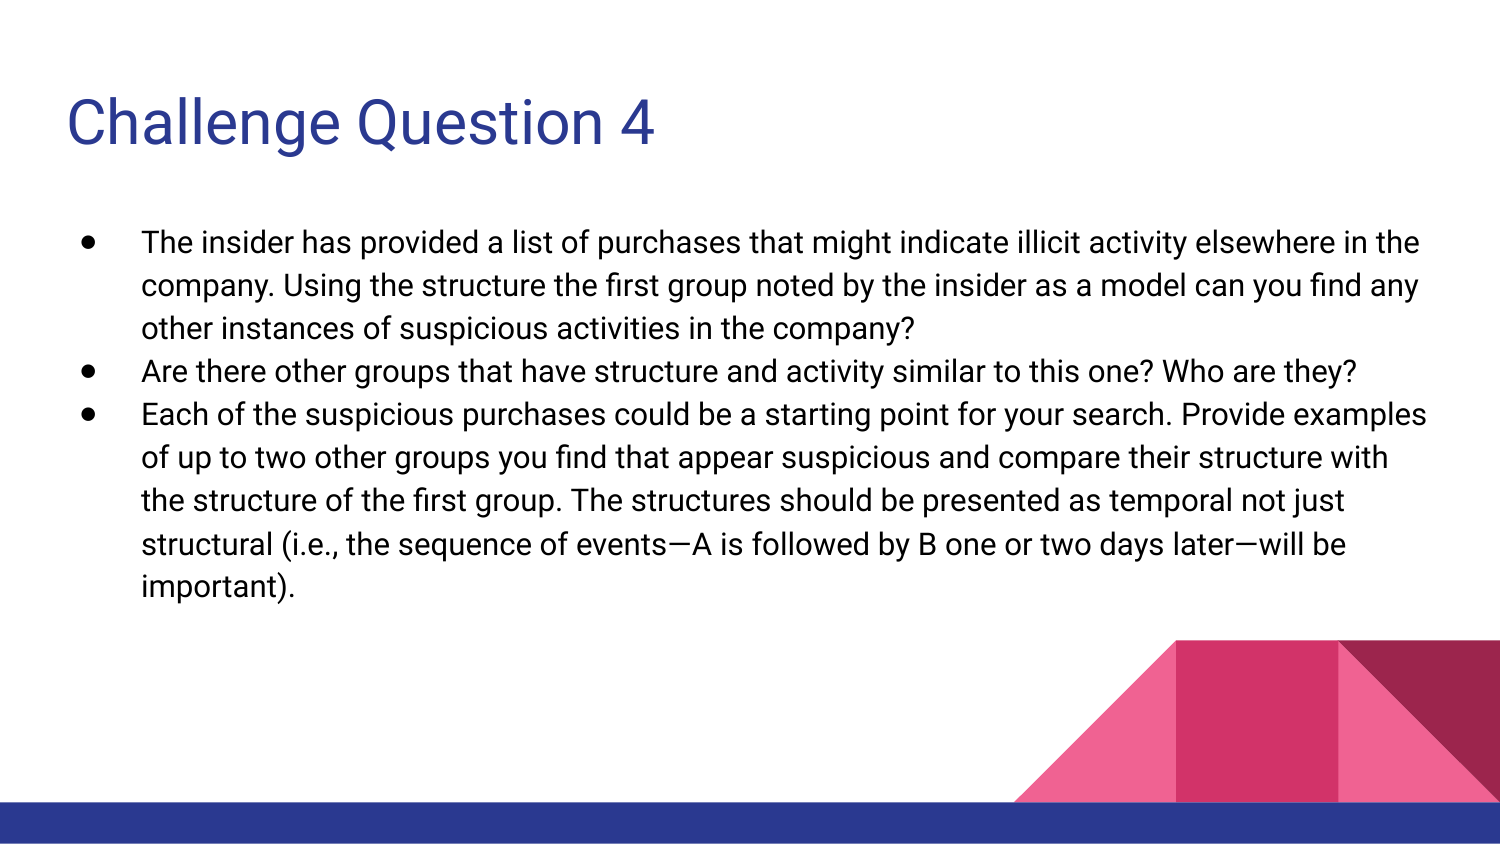

# Challenge Question 4
The insider has provided a list of purchases that might indicate illicit activity elsewhere in the company. Using the structure the first group noted by the insider as a model can you find any other instances of suspicious activities in the company?
Are there other groups that have structure and activity similar to this one? Who are they?
Each of the suspicious purchases could be a starting point for your search. Provide examples of up to two other groups you find that appear suspicious and compare their structure with the structure of the first group. The structures should be presented as temporal not just structural (i.e., the sequence of events—A is followed by B one or two days later—will be important).